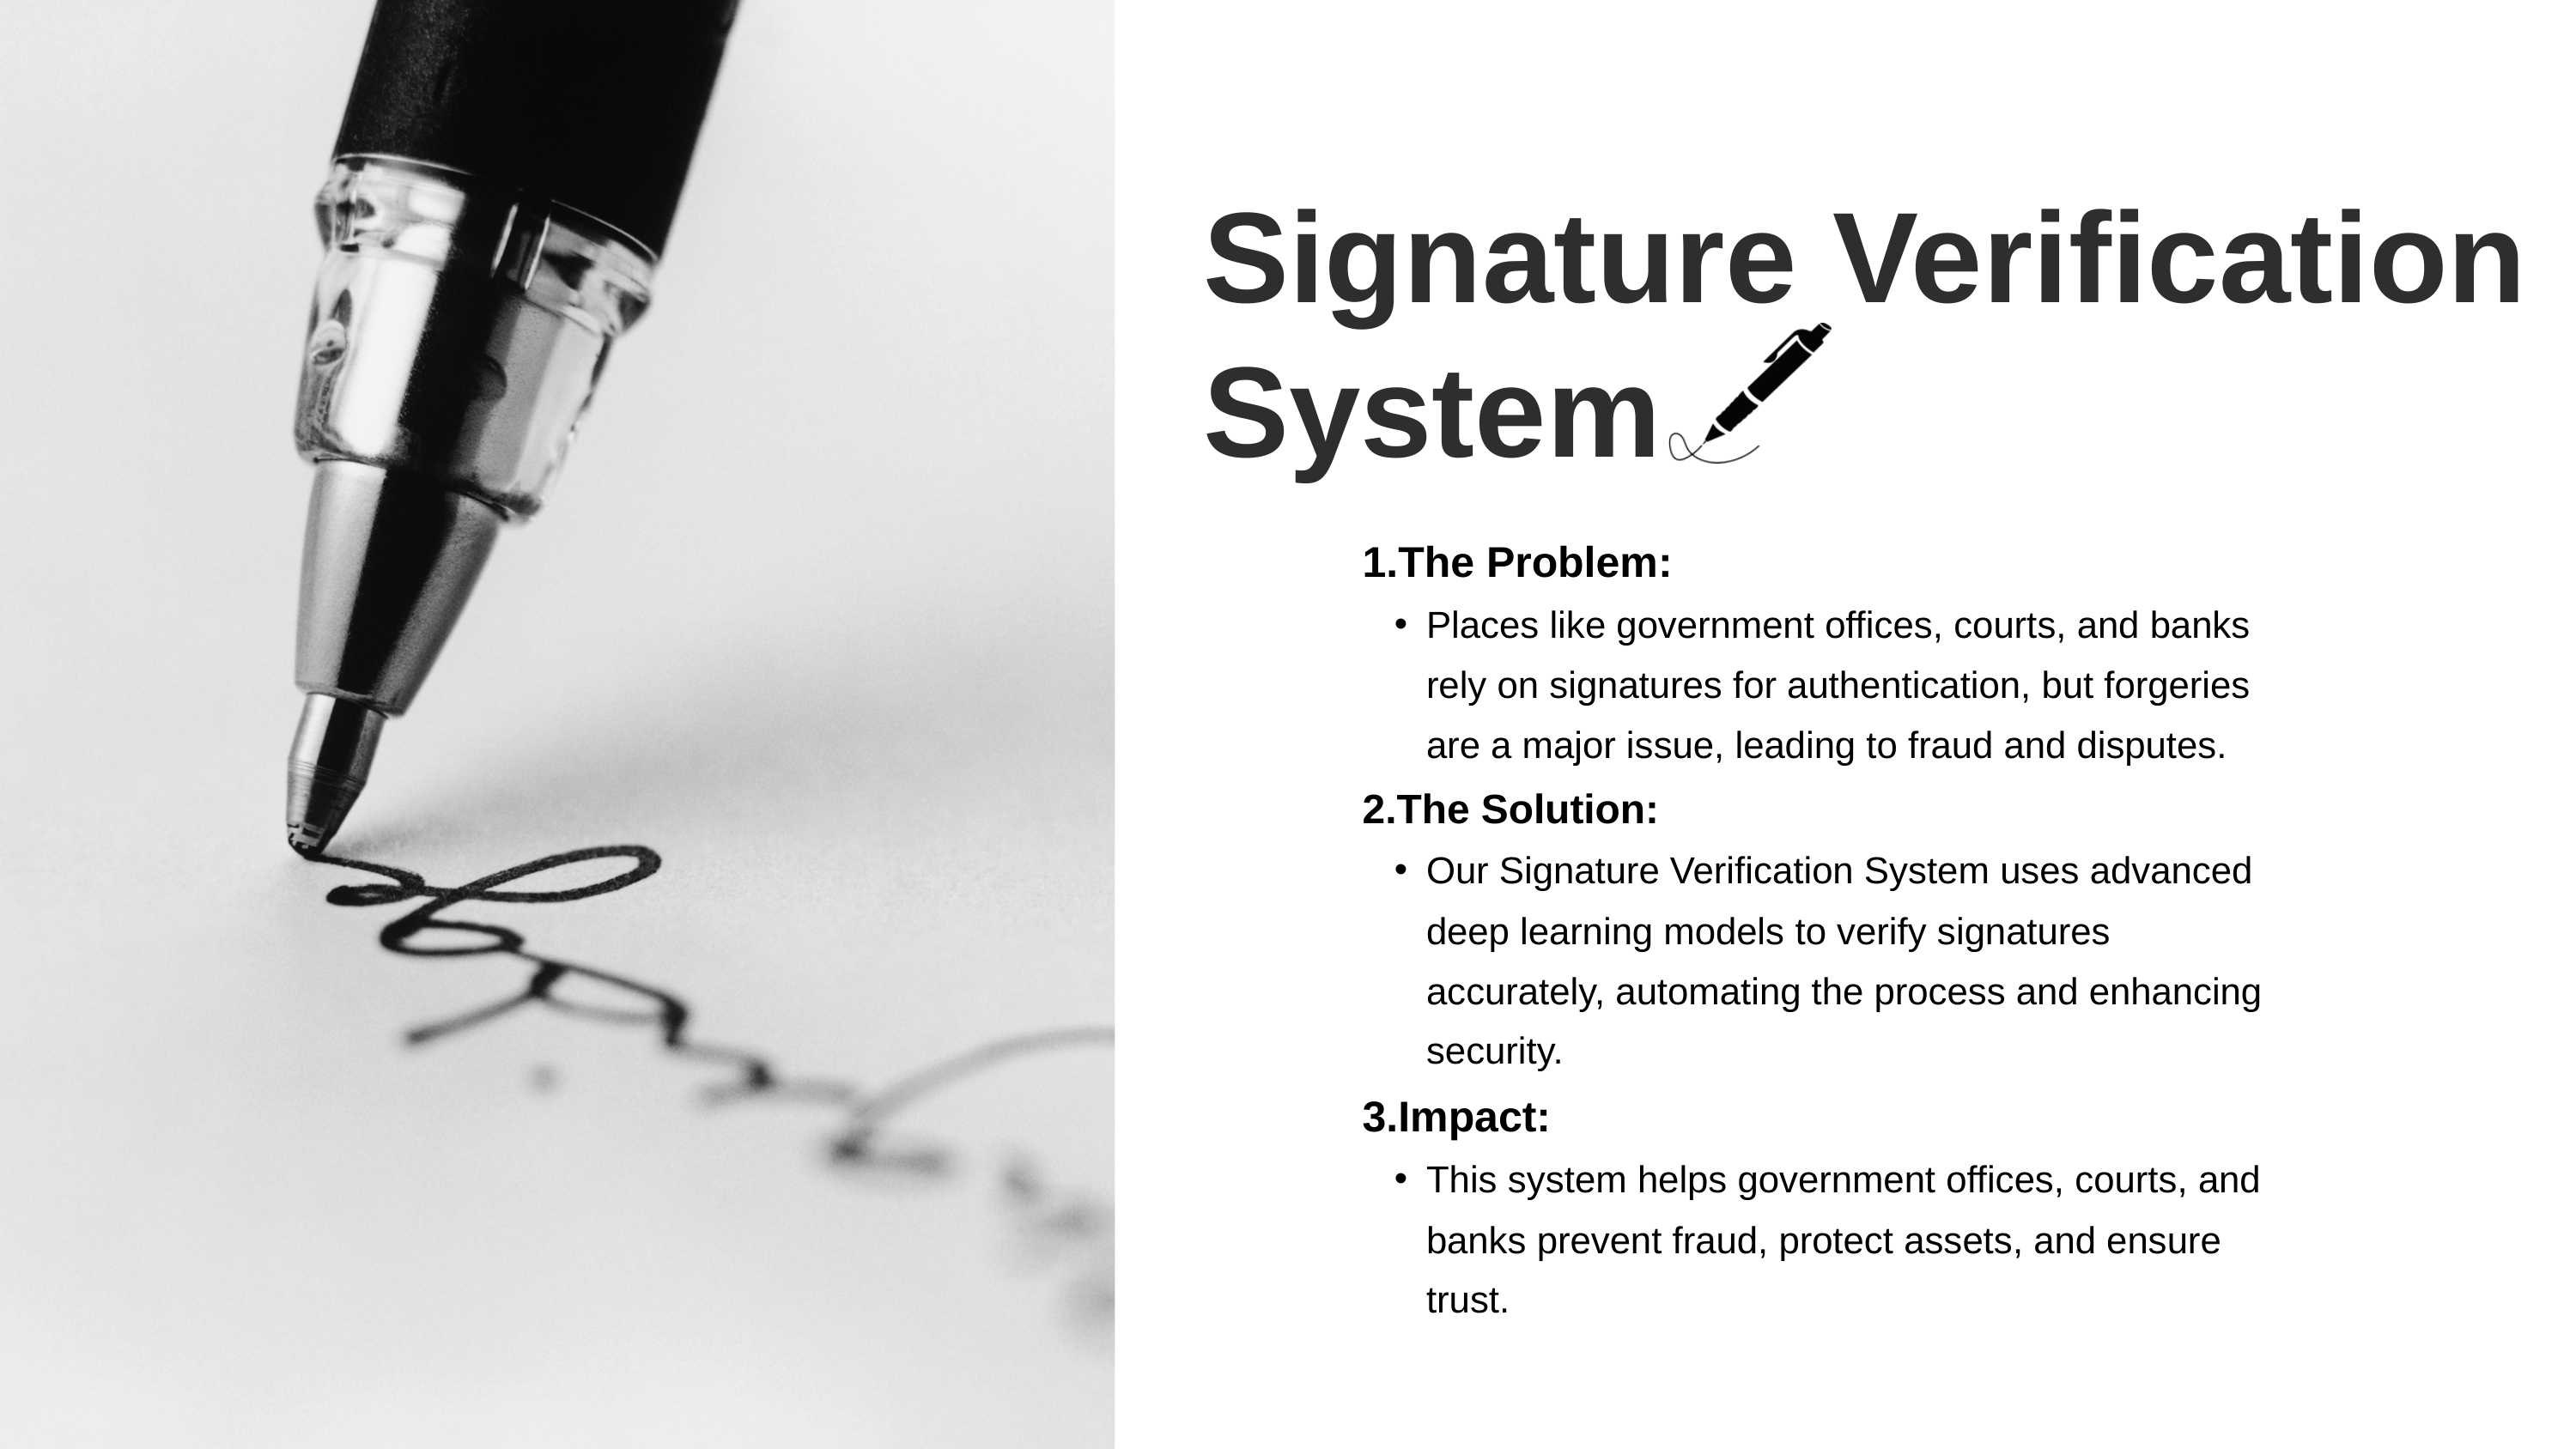

Signature Verification
System

1.The Problem:
Places like government offices, courts, and banks rely on signatures for authentication, but forgeries are a major issue, leading to fraud and disputes.
2.The Solution:
Our Signature Verification System uses advanced deep learning models to verify signatures accurately, automating the process and enhancing security.
3.Impact:
This system helps government offices, courts, and banks prevent fraud, protect assets, and ensure trust.